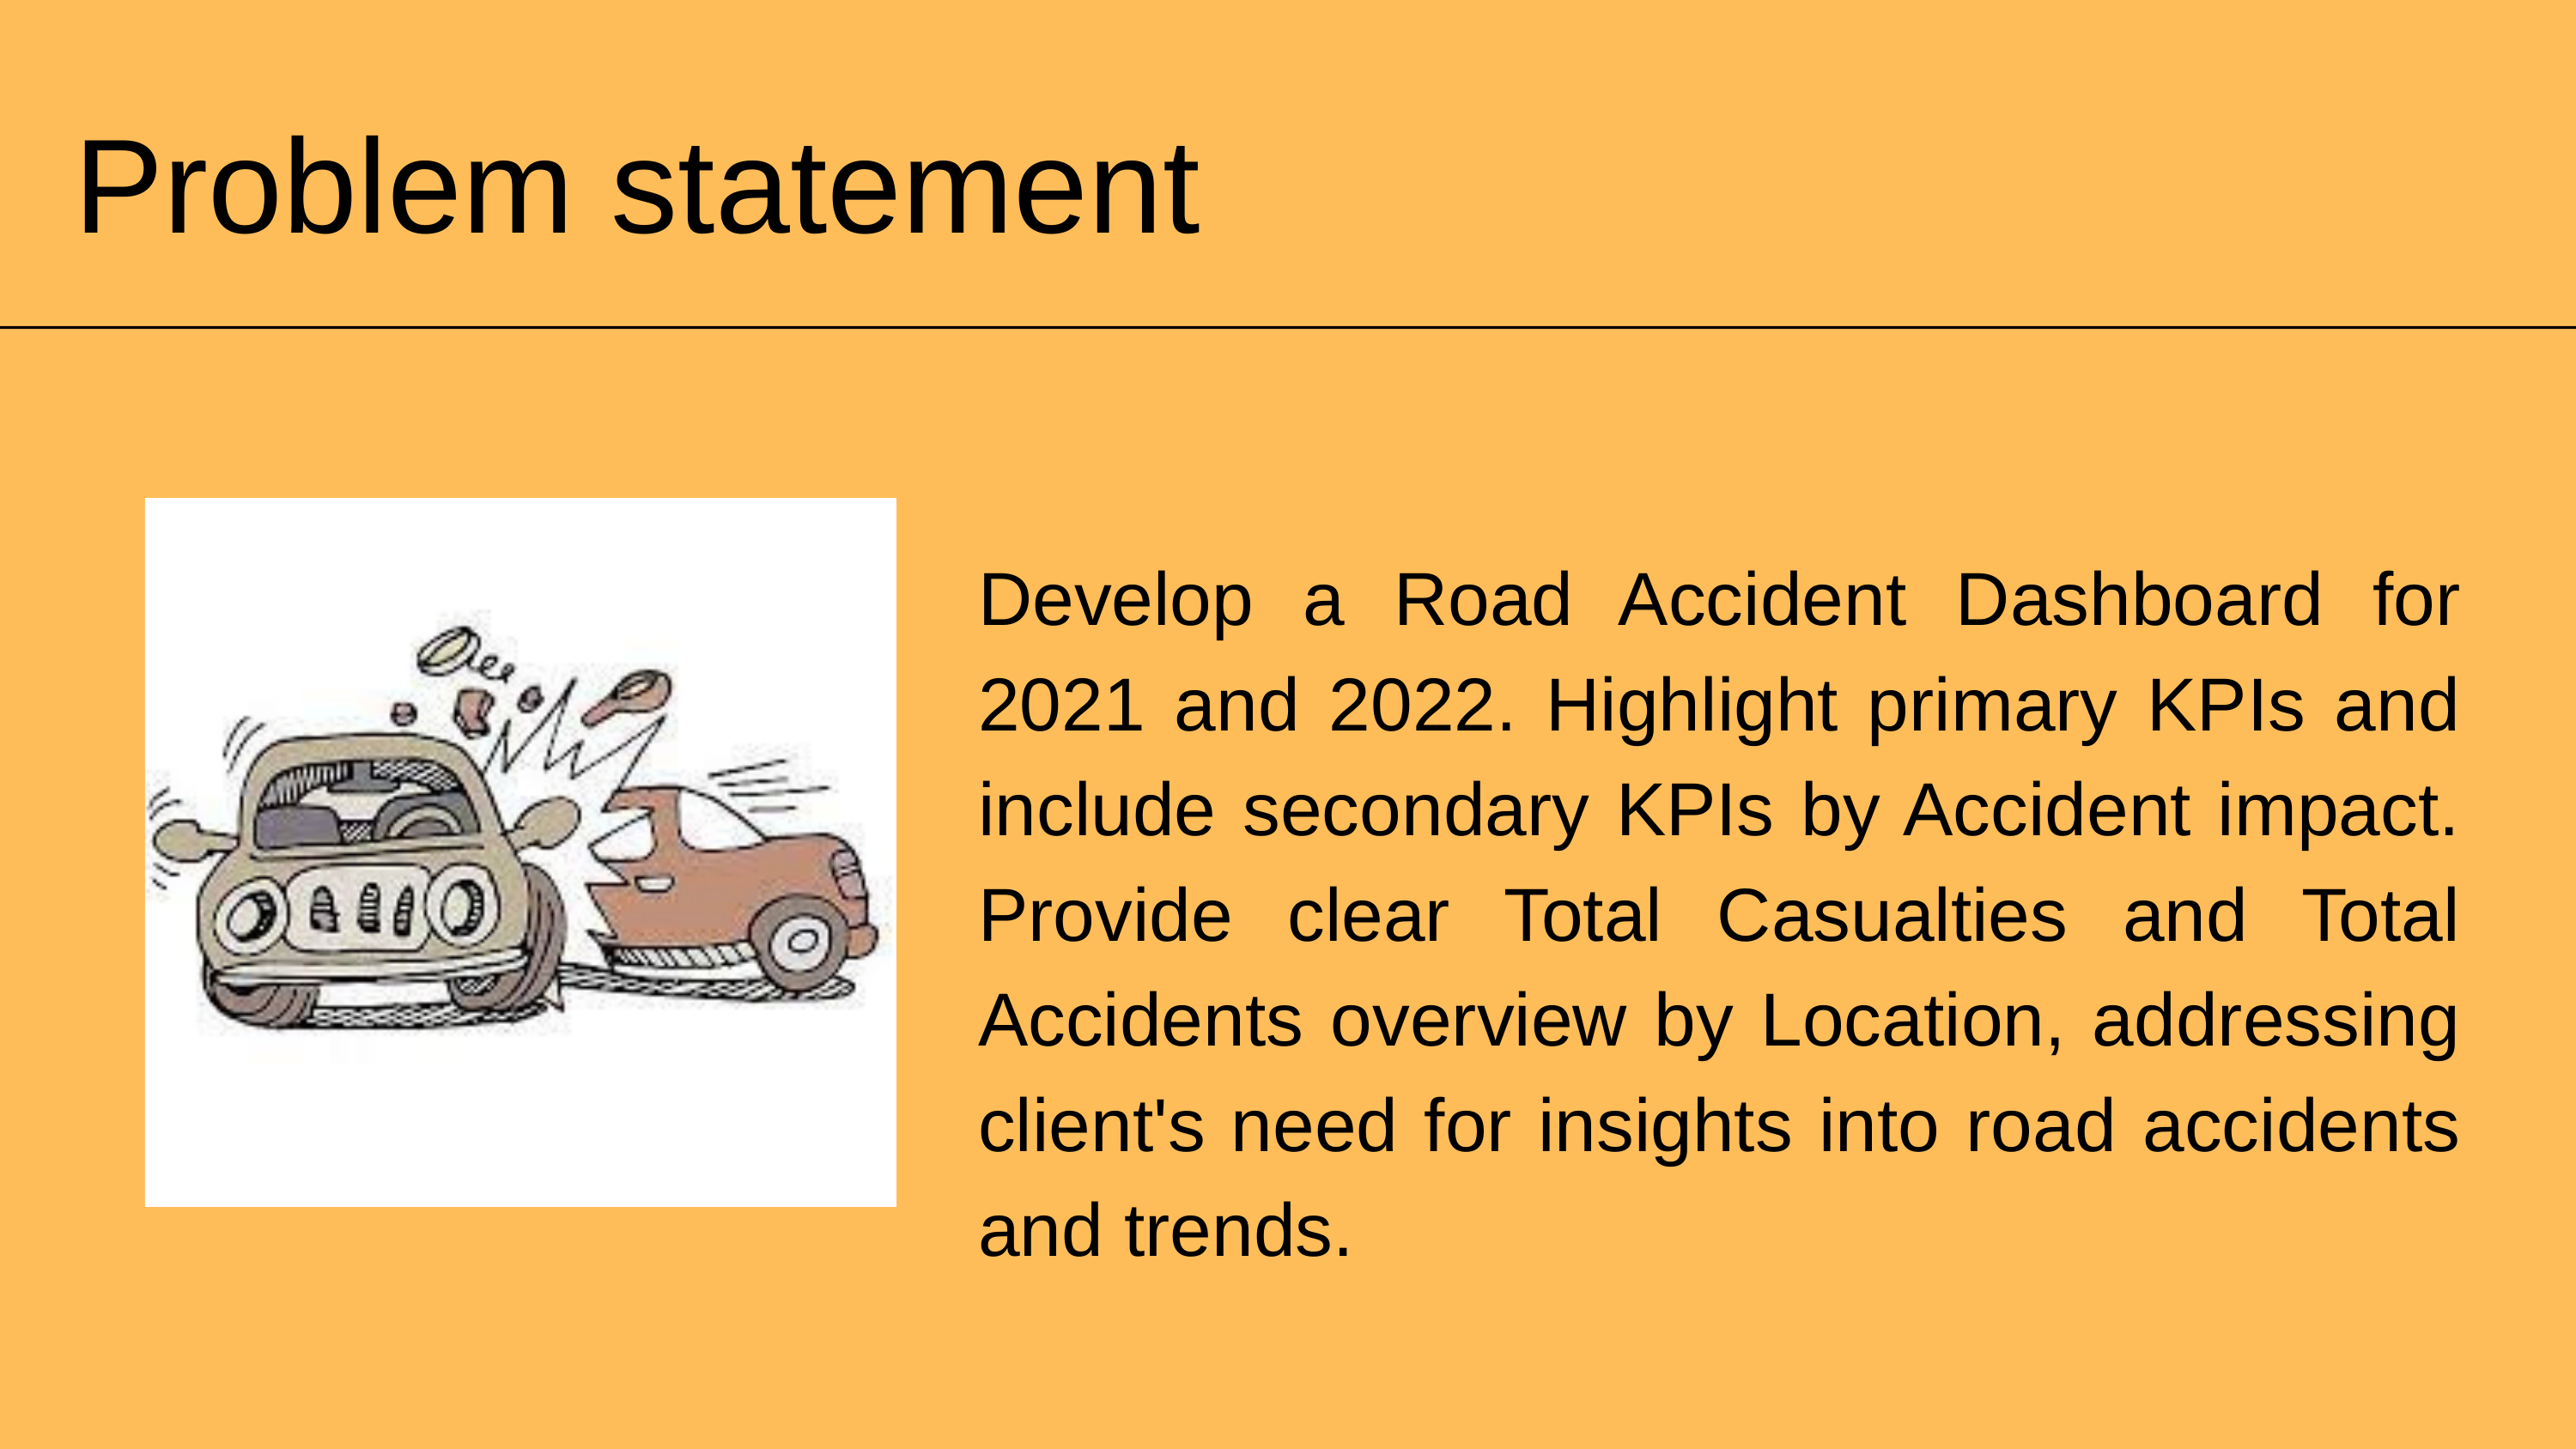

Problem statement

Develop a Road Accident Dashboard for 2021 and 2022. Highlight primary KPIs and include secondary KPIs by Accident impact. Provide clear Total Casualties and Total Accidents overview by Location, addressing client's need for insights into road accidents and trends.